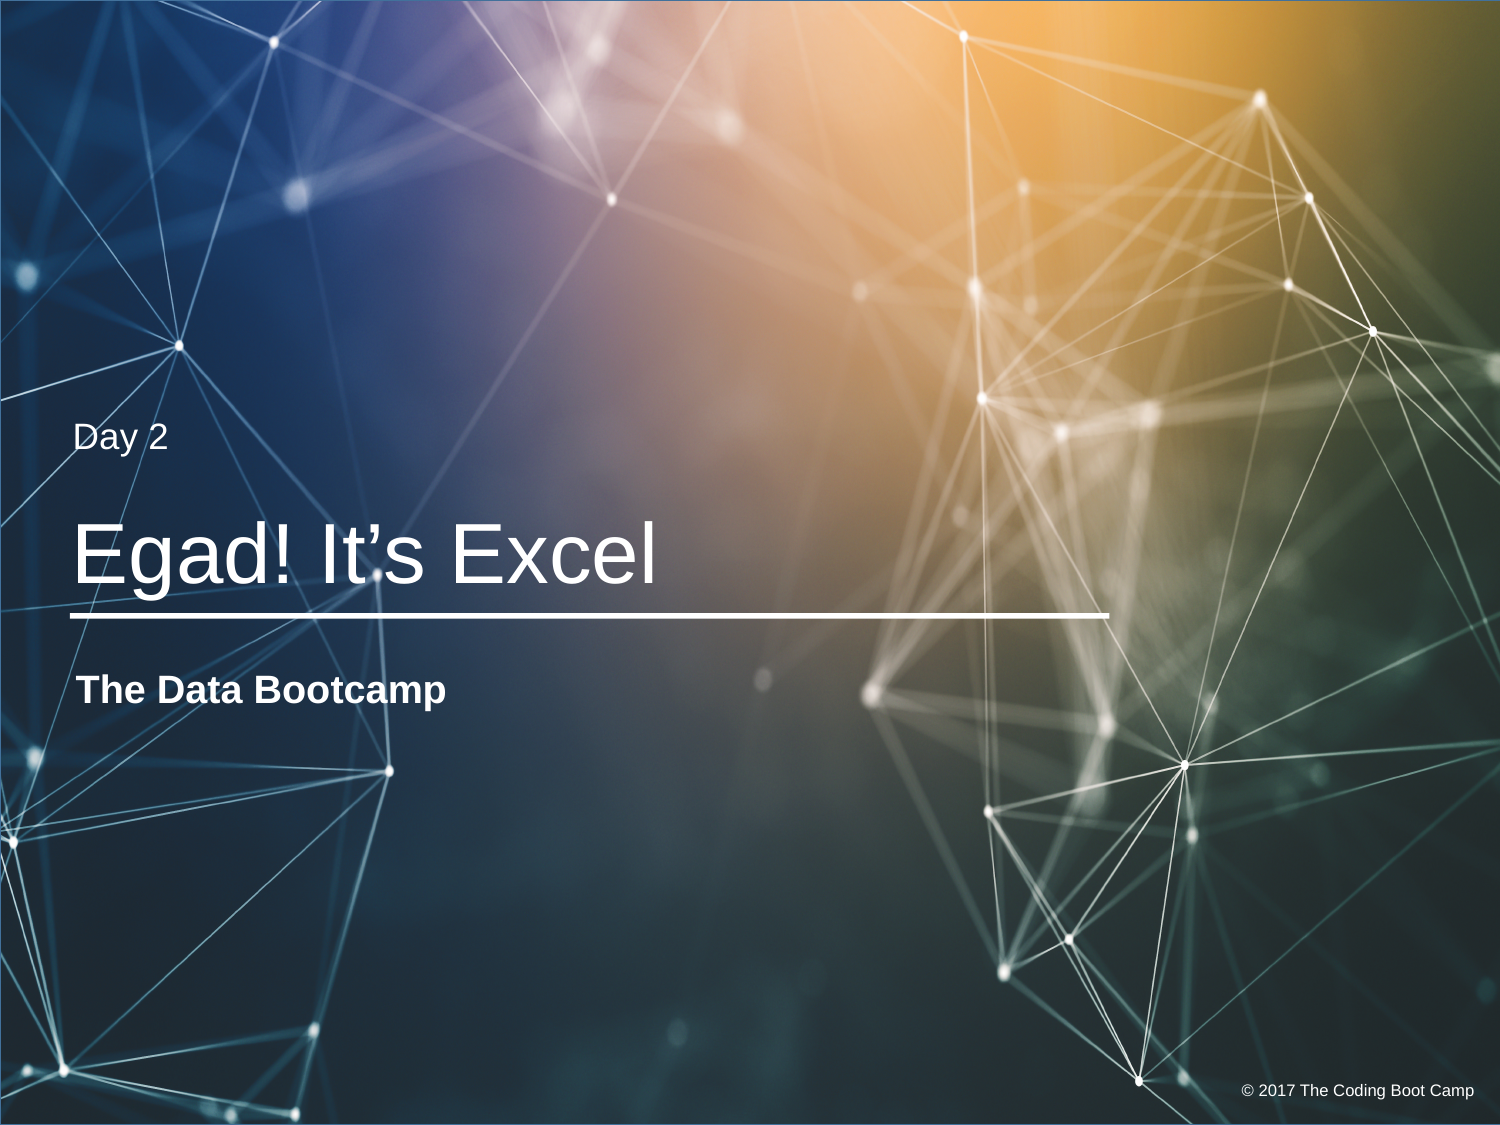

Day 2
# Egad! It’s Excel

The Data Bootcamp